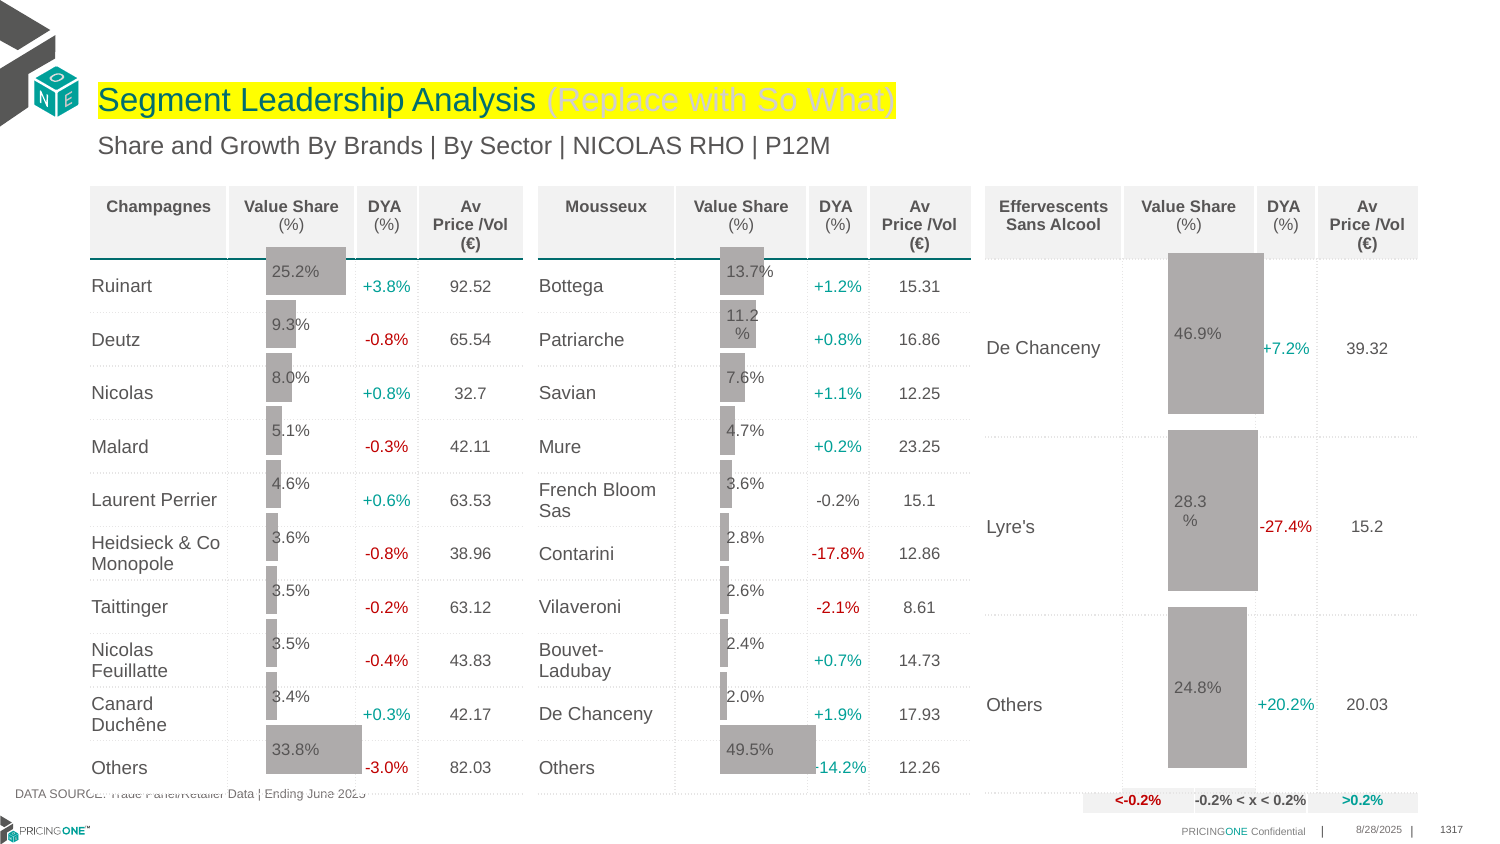

# Segment Leadership Analysis (Replace with So What)
Share and Growth By Brands | By Sector | NICOLAS RHO | P12M
| Mousseux | Value Share (%) | DYA (%) | Av Price /Vol (€) |
| --- | --- | --- | --- |
| Bottega |  | +1.2% | 15.31 |
| Patriarche |  | +0.8% | 16.86 |
| Savian |  | +1.1% | 12.25 |
| Mure |  | +0.2% | 23.25 |
| French Bloom Sas |  | -0.2% | 15.1 |
| Contarini |  | -17.8% | 12.86 |
| Vilaveroni |  | -2.1% | 8.61 |
| Bouvet-Ladubay |  | +0.7% | 14.73 |
| De Chanceny |  | +1.9% | 17.93 |
| Others |  | +14.2% | 12.26 |
| Champagnes | Value Share (%) | DYA (%) | Av Price /Vol (€) |
| --- | --- | --- | --- |
| Ruinart |  | +3.8% | 92.52 |
| Deutz |  | -0.8% | 65.54 |
| Nicolas |  | +0.8% | 32.7 |
| Malard |  | -0.3% | 42.11 |
| Laurent Perrier |  | +0.6% | 63.53 |
| Heidsieck & Co Monopole |  | -0.8% | 38.96 |
| Taittinger |  | -0.2% | 63.12 |
| Nicolas Feuillatte |  | -0.4% | 43.83 |
| Canard Duchêne |  | +0.3% | 42.17 |
| Others |  | -3.0% | 82.03 |
| Effervescents Sans Alcool | Value Share (%) | DYA (%) | Av Price /Vol (€) |
| --- | --- | --- | --- |
| De Chanceny |  | +7.2% | 39.32 |
| Lyre's |  | -27.4% | 15.2 |
| Others |  | +20.2% | 20.03 |

### Chart

| Category | Champagnes | NICOLAS RHO |
|---|---|
| None | 0.25168694496137023 |

### Chart

| Category | Mousseux | NICOLAS RHO |
|---|---|
| None | 0.1371393742381146 |

### Chart

| Category | Effervescents Sans Alcool | NICOLAS RHO |
|---|---|
| None | 0.46924881431995513 |
DATA SOURCE: Trade Panel/Retailer Data | Ending June 2025
| <-0.2% | -0.2% < x < 0.2% | >0.2% |
| --- | --- | --- |

8/28/2025
1317